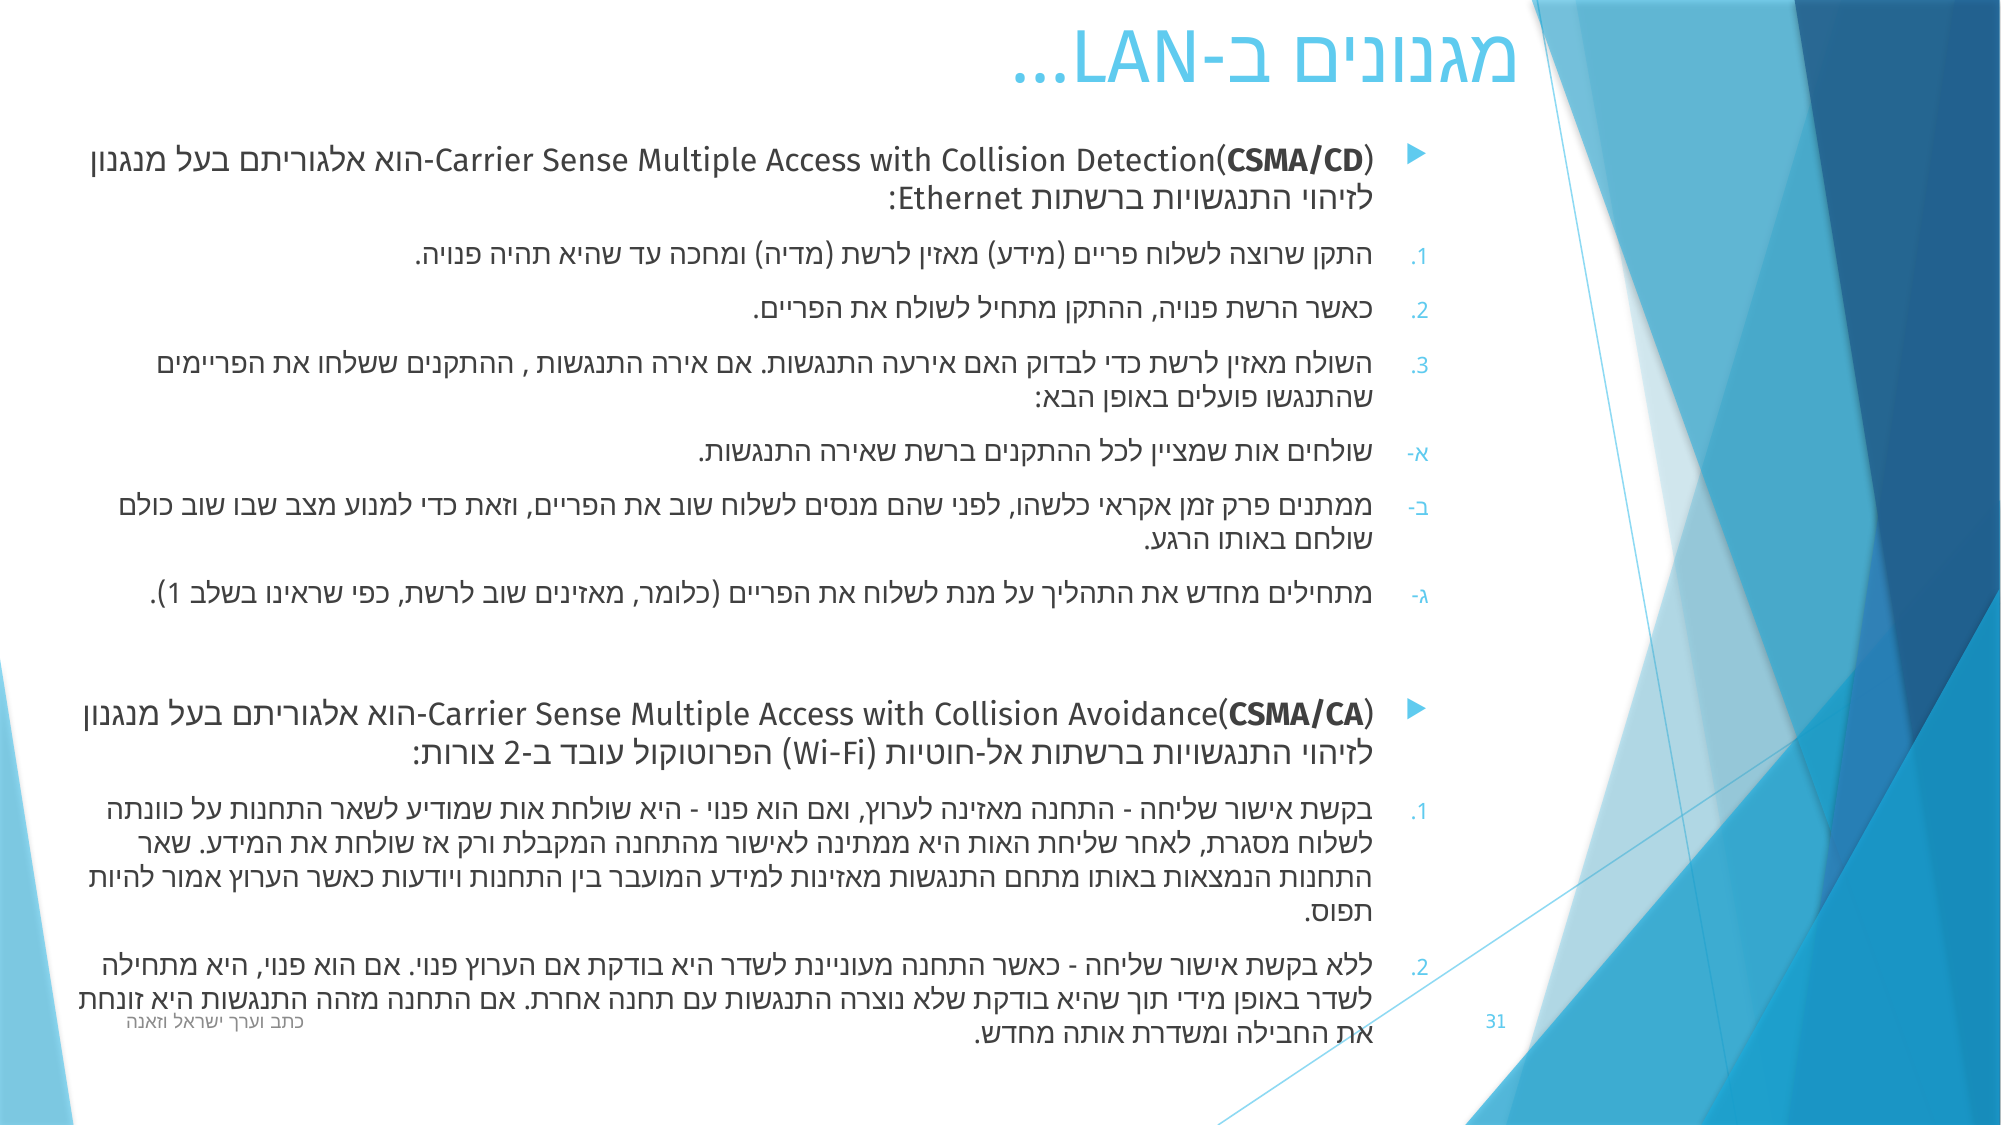

# מגנונים ב-LAN...
Carrier Sense Multiple Access with Collision Detection(CSMA/CD)-הוא אלגוריתם בעל מנגנון לזיהוי התנגשויות ברשתות Ethernet:
התקן שרוצה לשלוח פריים (מידע) מאזין לרשת (מדיה) ומחכה עד שהיא תהיה פנויה.
כאשר הרשת פנויה, ההתקן מתחיל לשולח את הפריים.
השולח מאזין לרשת כדי לבדוק האם אירעה התנגשות. אם אירה התנגשות , ההתקנים ששלחו את הפריימים שהתנגשו פועלים באופן הבא:
שולחים אות שמציין לכל ההתקנים ברשת שאירה התנגשות.
ממתנים פרק זמן אקראי כלשהו, לפני שהם מנסים לשלוח שוב את הפריים, וזאת כדי למנוע מצב שבו שוב כולם שולחם באותו הרגע.
מתחילים מחדש את התהליך על מנת לשלוח את הפריים (כלומר, מאזינים שוב לרשת, כפי שראינו בשלב 1).

Carrier Sense Multiple Access with Collision Avoidance(CSMA/CA)-הוא אלגוריתם בעל מנגנון לזיהוי התנגשויות ברשתות אל-חוטיות (Wi-Fi) הפרוטוקול עובד ב-2 צורות:
בקשת אישור שליחה - התחנה מאזינה לערוץ, ואם הוא פנוי - היא שולחת אות שמודיע לשאר התחנות על כוונתה לשלוח מסגרת, לאחר שליחת האות היא ממתינה לאישור מהתחנה המקבלת ורק אז שולחת את המידע. שאר התחנות הנמצאות באותו מתחם התנגשות מאזינות למידע המועבר בין התחנות ויודעות כאשר הערוץ אמור להיות תפוס.
ללא בקשת אישור שליחה - כאשר התחנה מעוניינת לשדר היא בודקת אם הערוץ פנוי. אם הוא פנוי, היא מתחילה לשדר באופן מידי תוך שהיא בודקת שלא נוצרה התנגשות עם תחנה אחרת. אם התחנה מזהה התנגשות היא זונחת את החבילה ומשדרת אותה מחדש.
כתב וערך ישראל וזאנה
31